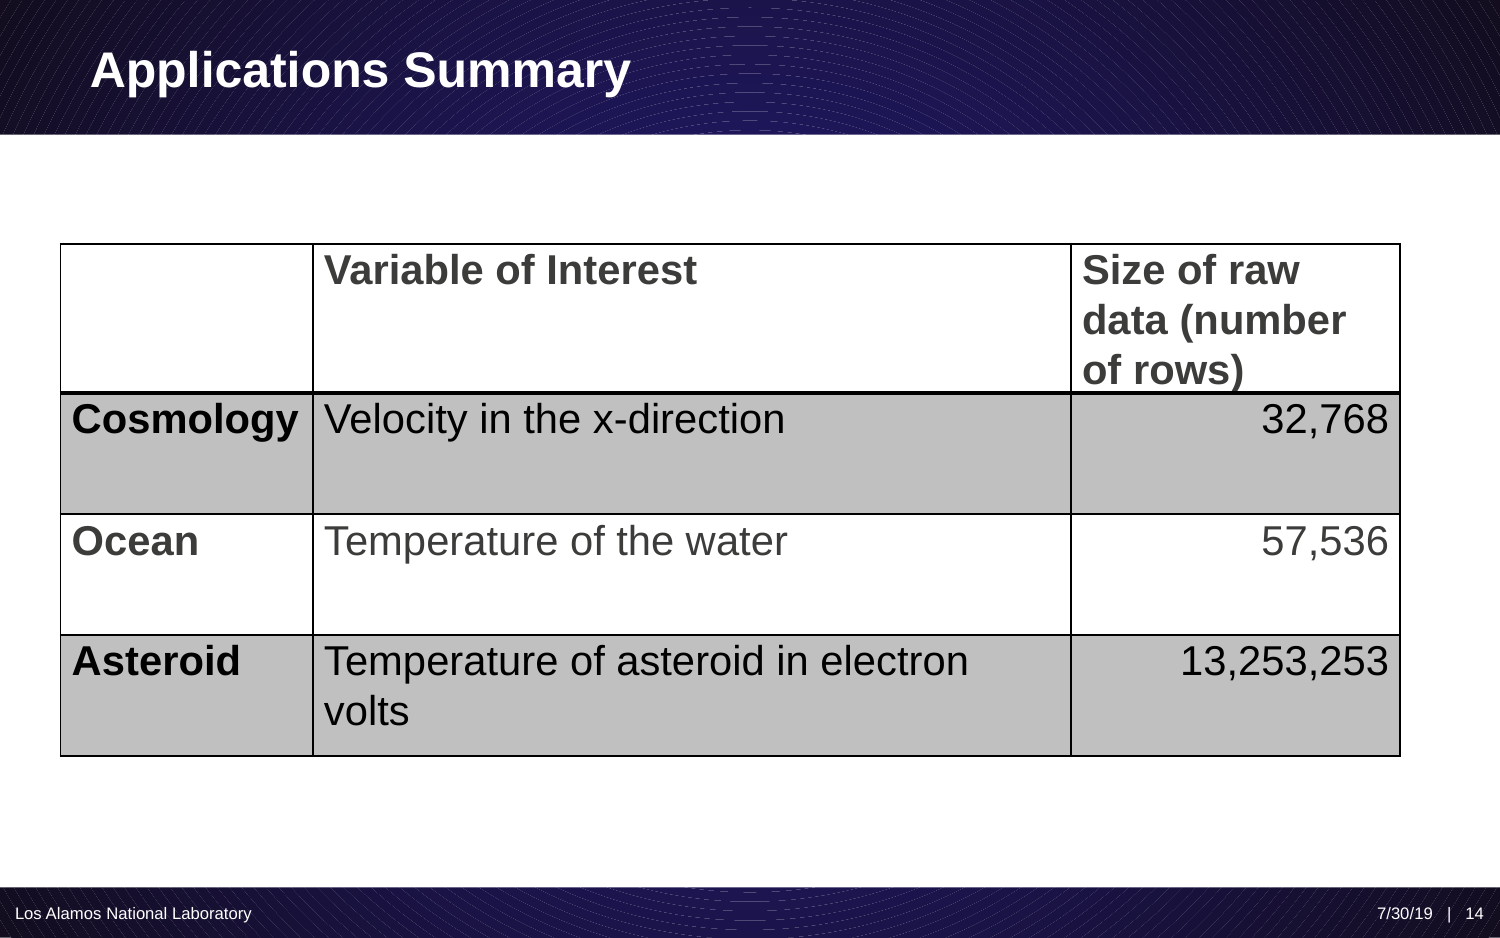

# Applications Summary
|  | Variable of Interest | Size of raw data (number of rows) |
| --- | --- | --- |
| Cosmology | Velocity in the x-direction | 32,768 |
| Ocean | Temperature of the water | 57,536 |
| Asteroid | Temperature of asteroid in electron volts | 13,253,253 |
Los Alamos National Laboratory
7/30/19   |   14